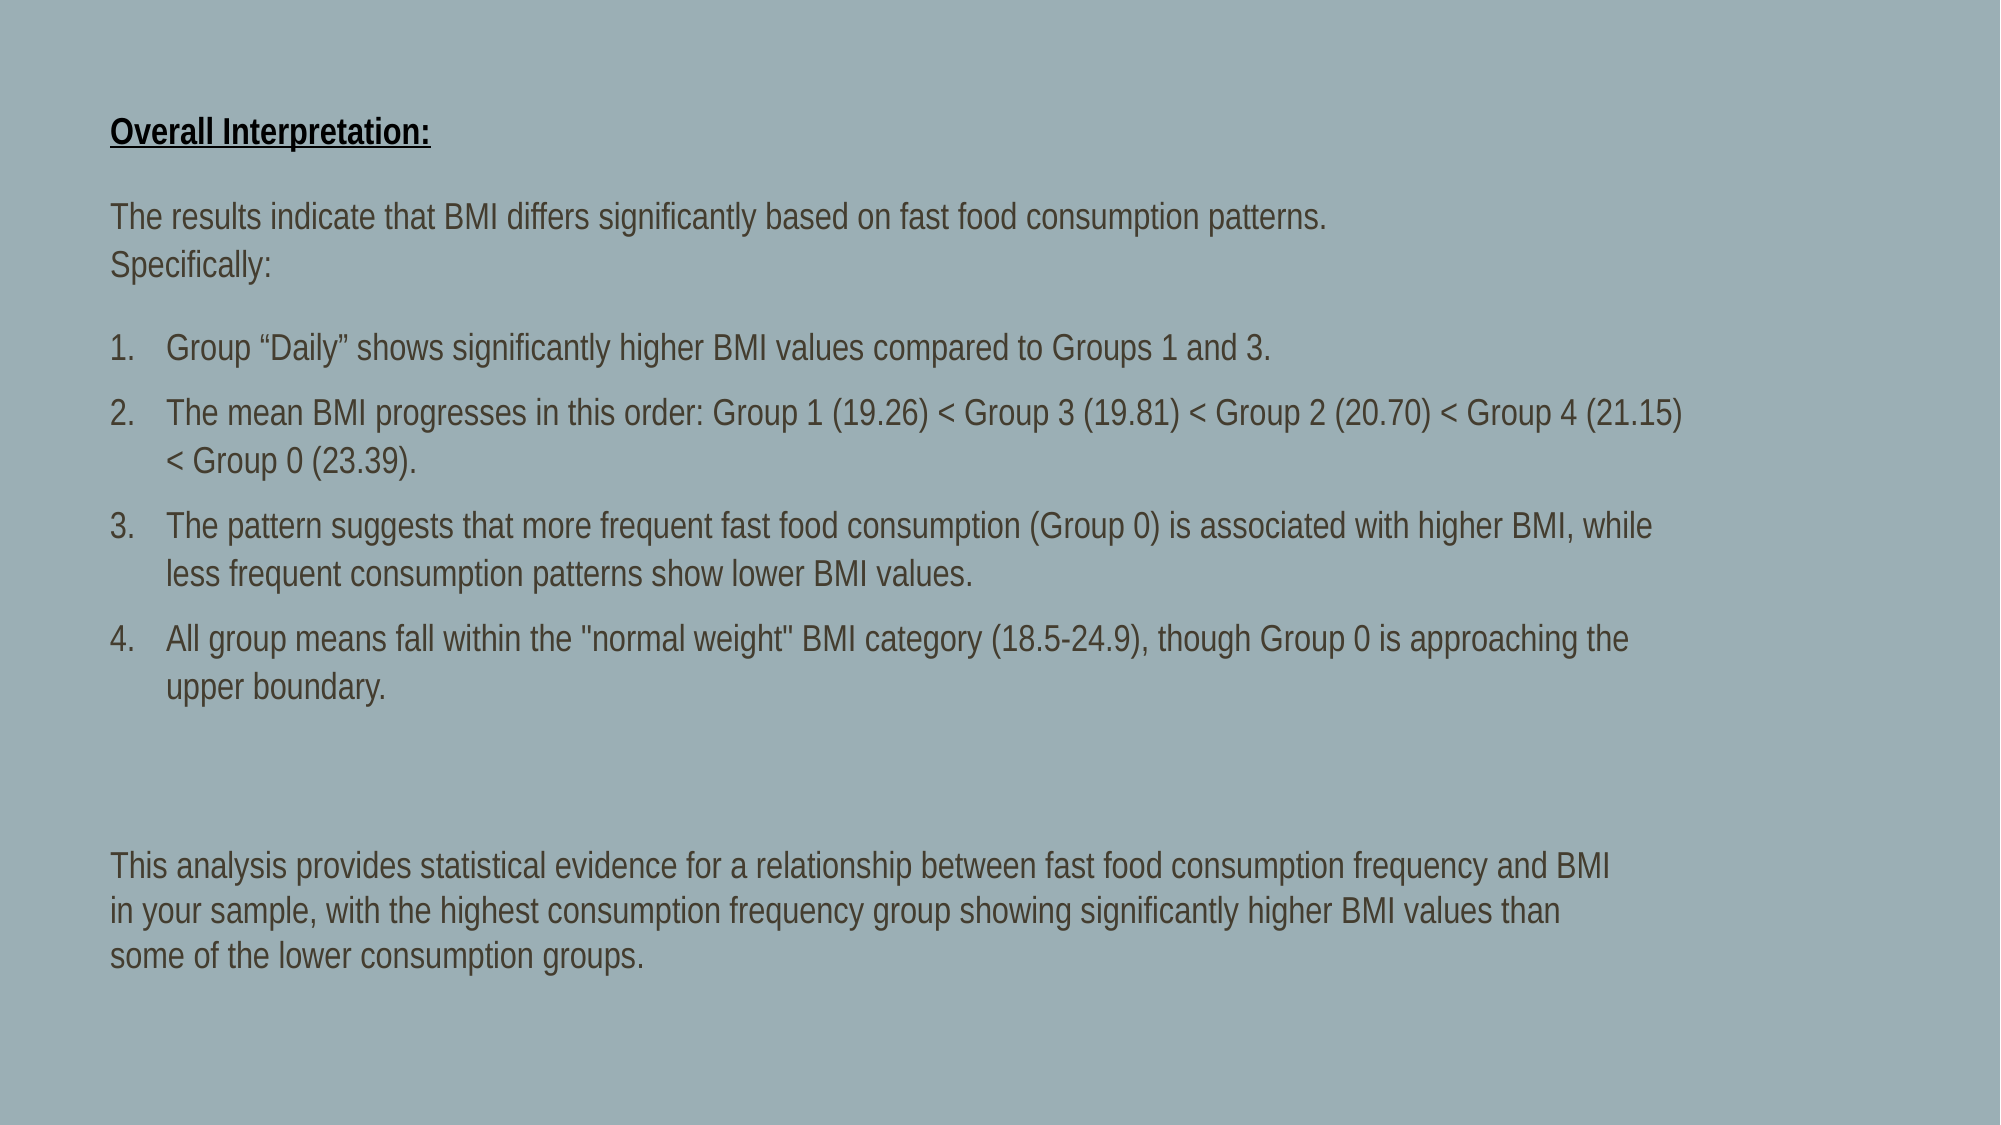

Overall Interpretation:
The results indicate that BMI differs significantly based on fast food consumption patterns. Specifically:

Group “Daily” shows significantly higher BMI values compared to Groups 1 and 3.
The mean BMI progresses in this order: Group 1 (19.26) < Group 3 (19.81) < Group 2 (20.70) < Group 4 (21.15) < Group 0 (23.39).
The pattern suggests that more frequent fast food consumption (Group 0) is associated with higher BMI, while less frequent consumption patterns show lower BMI values.
All group means fall within the "normal weight" BMI category (18.5-24.9), though Group 0 is approaching the upper boundary.
This analysis provides statistical evidence for a relationship between fast food consumption frequency and BMI in your sample, with the highest consumption frequency group showing significantly higher BMI values than some of the lower consumption groups.